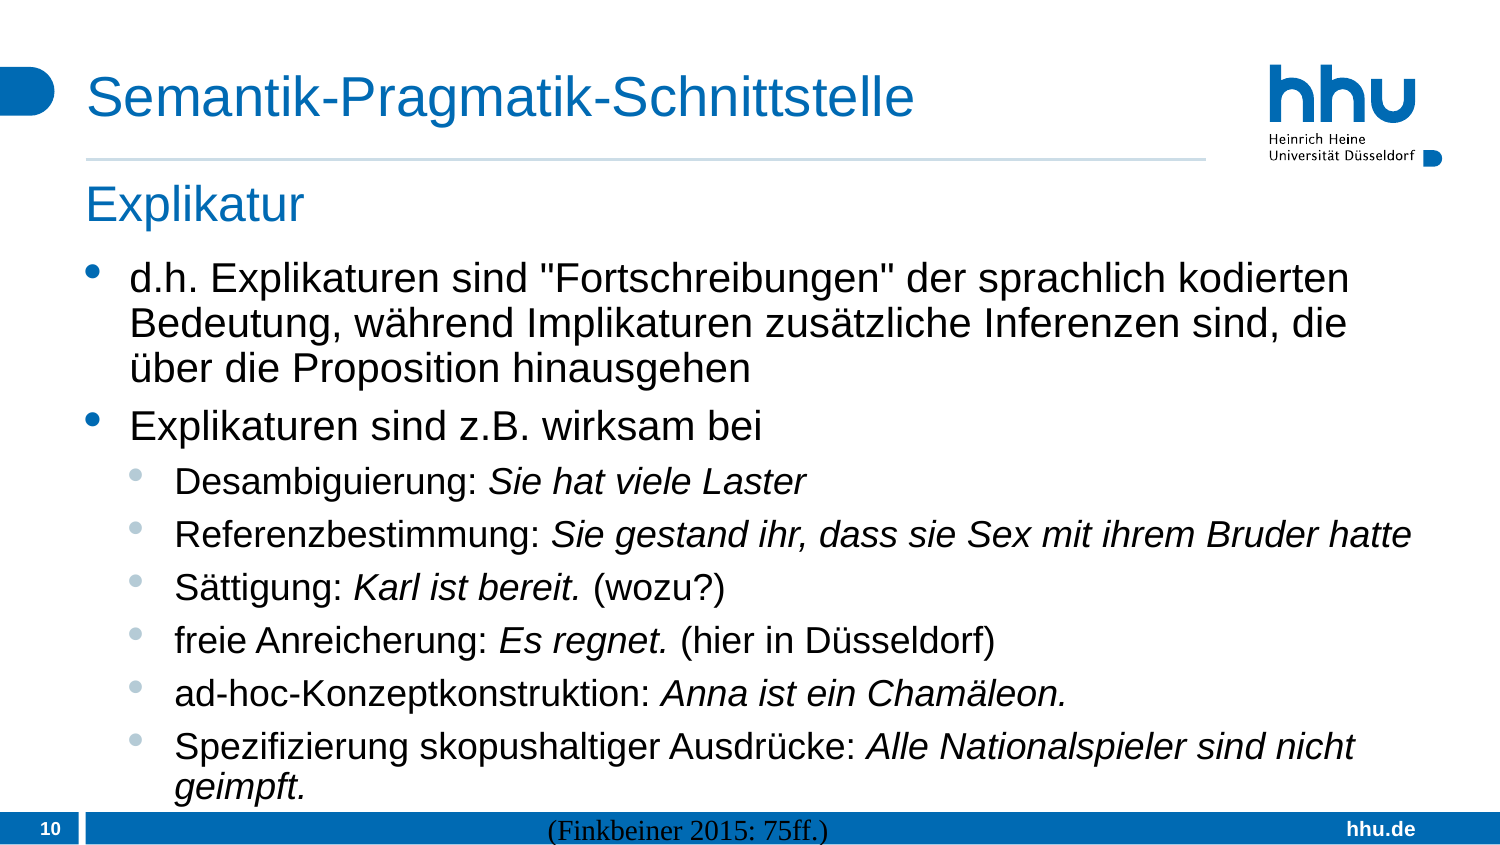

# Semantik-Pragmatik-Schnittstelle
Explikatur
d.h. Explikaturen sind "Fortschreibungen" der sprachlich kodierten Bedeutung, während Implikaturen zusätzliche Inferenzen sind, die über die Proposition hinausgehen
Explikaturen sind z.B. wirksam bei
Desambiguierung: Sie hat viele Laster
Referenzbestimmung: Sie gestand ihr, dass sie Sex mit ihrem Bruder hatte
Sättigung: Karl ist bereit. (wozu?)
freie Anreicherung: Es regnet. (hier in Düsseldorf)
ad-hoc-Konzeptkonstruktion: Anna ist ein Chamäleon.
Spezifizierung skopushaltiger Ausdrücke: Alle Nationalspieler sind nicht geimpft.
10
(Finkbeiner 2015: 75ff.)